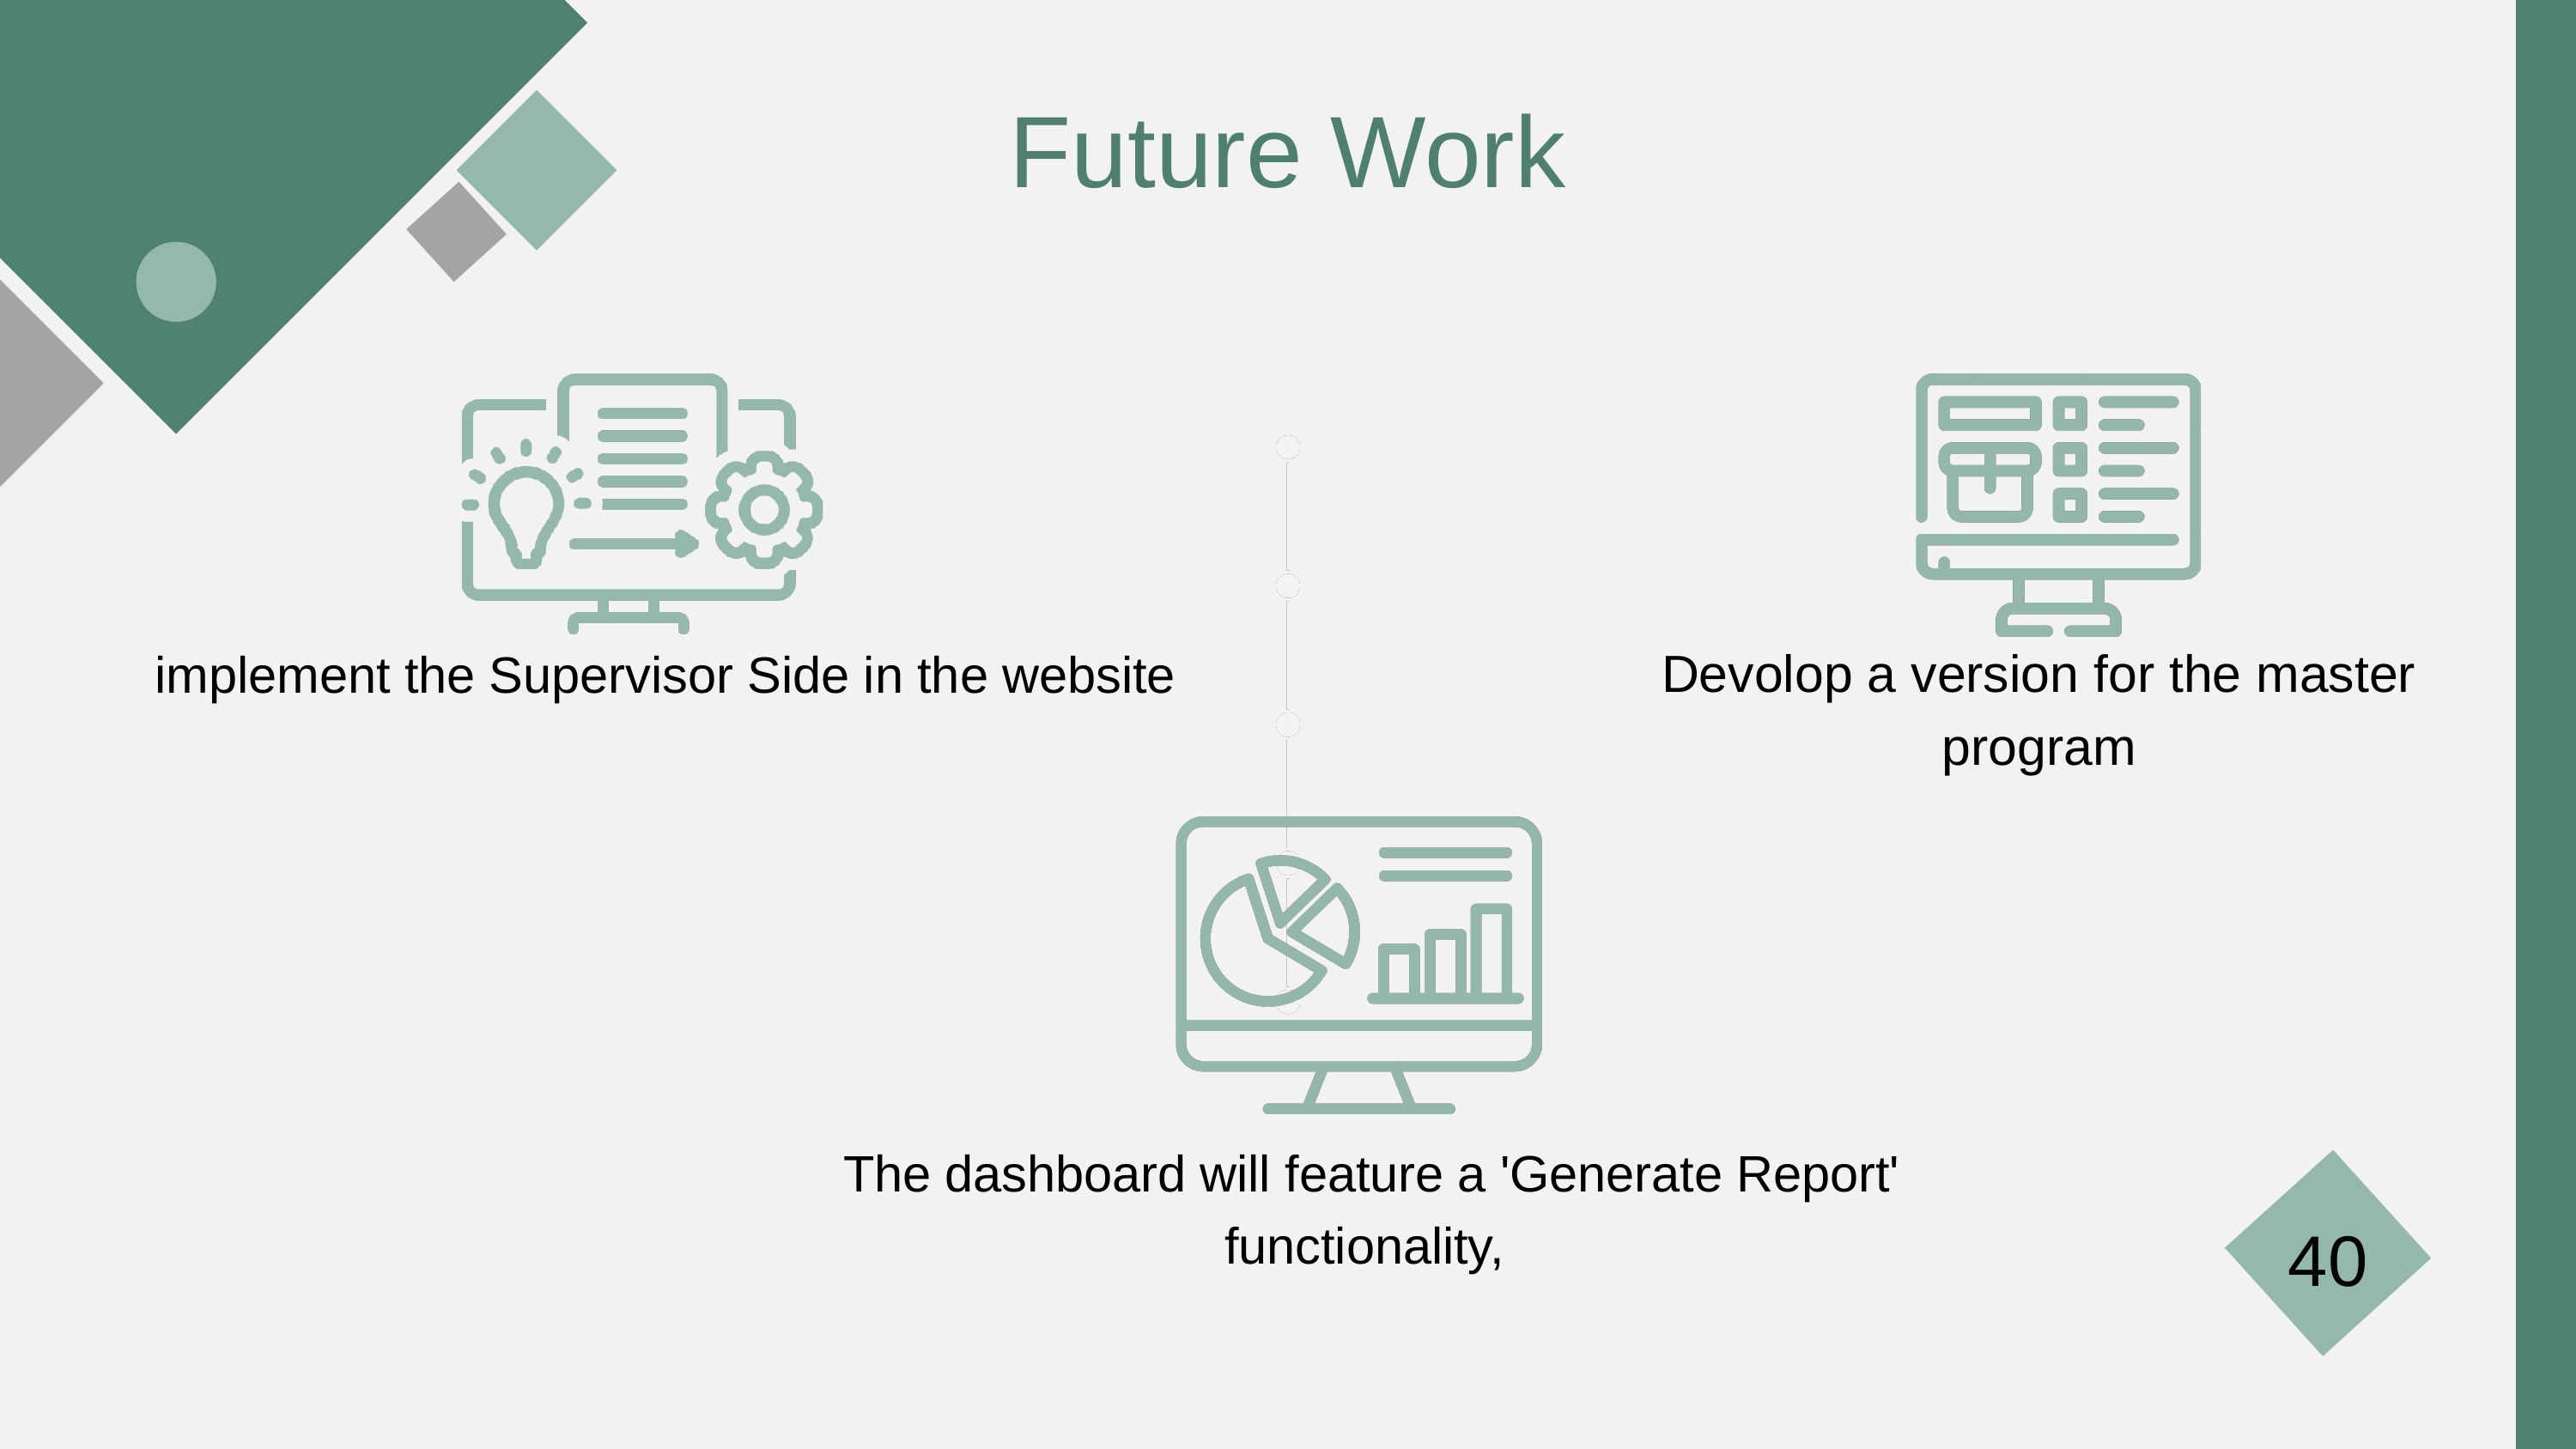

Future Work

Devolop a version for the master program
implement the Supervisor Side in the website

The dashboard will feature a 'Generate Report' functionality,

40